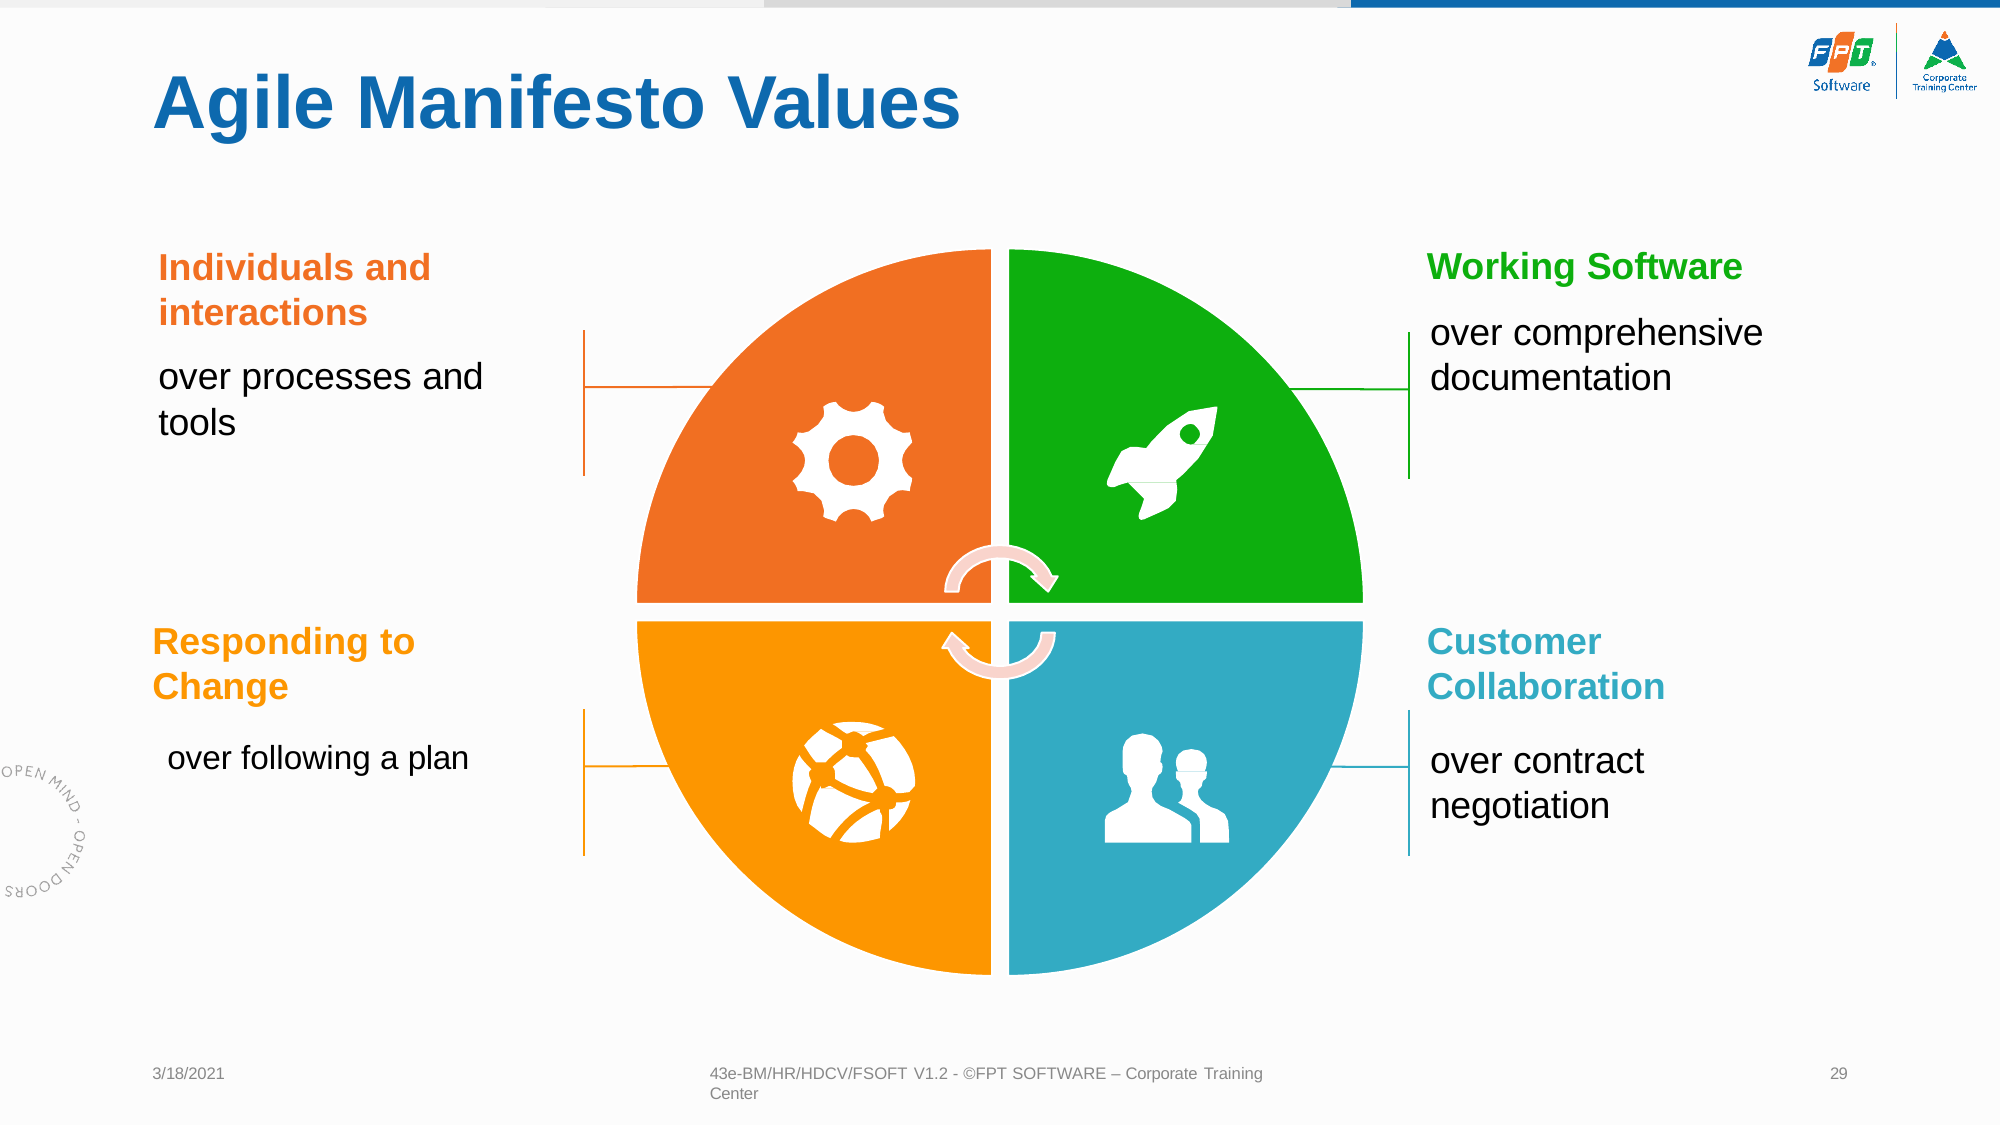

# Agile Manifesto Values
Working Software
over comprehensive
documentation
Individuals and interactions
over processes and
tools

Responding to Change
over following a plan
Customer Collaboration
over contract
negotiation

3/18/2021
43e-BM/HR/HDCV/FSOFT V1.2 - ©FPT SOFTWARE – Corporate Training Center
29